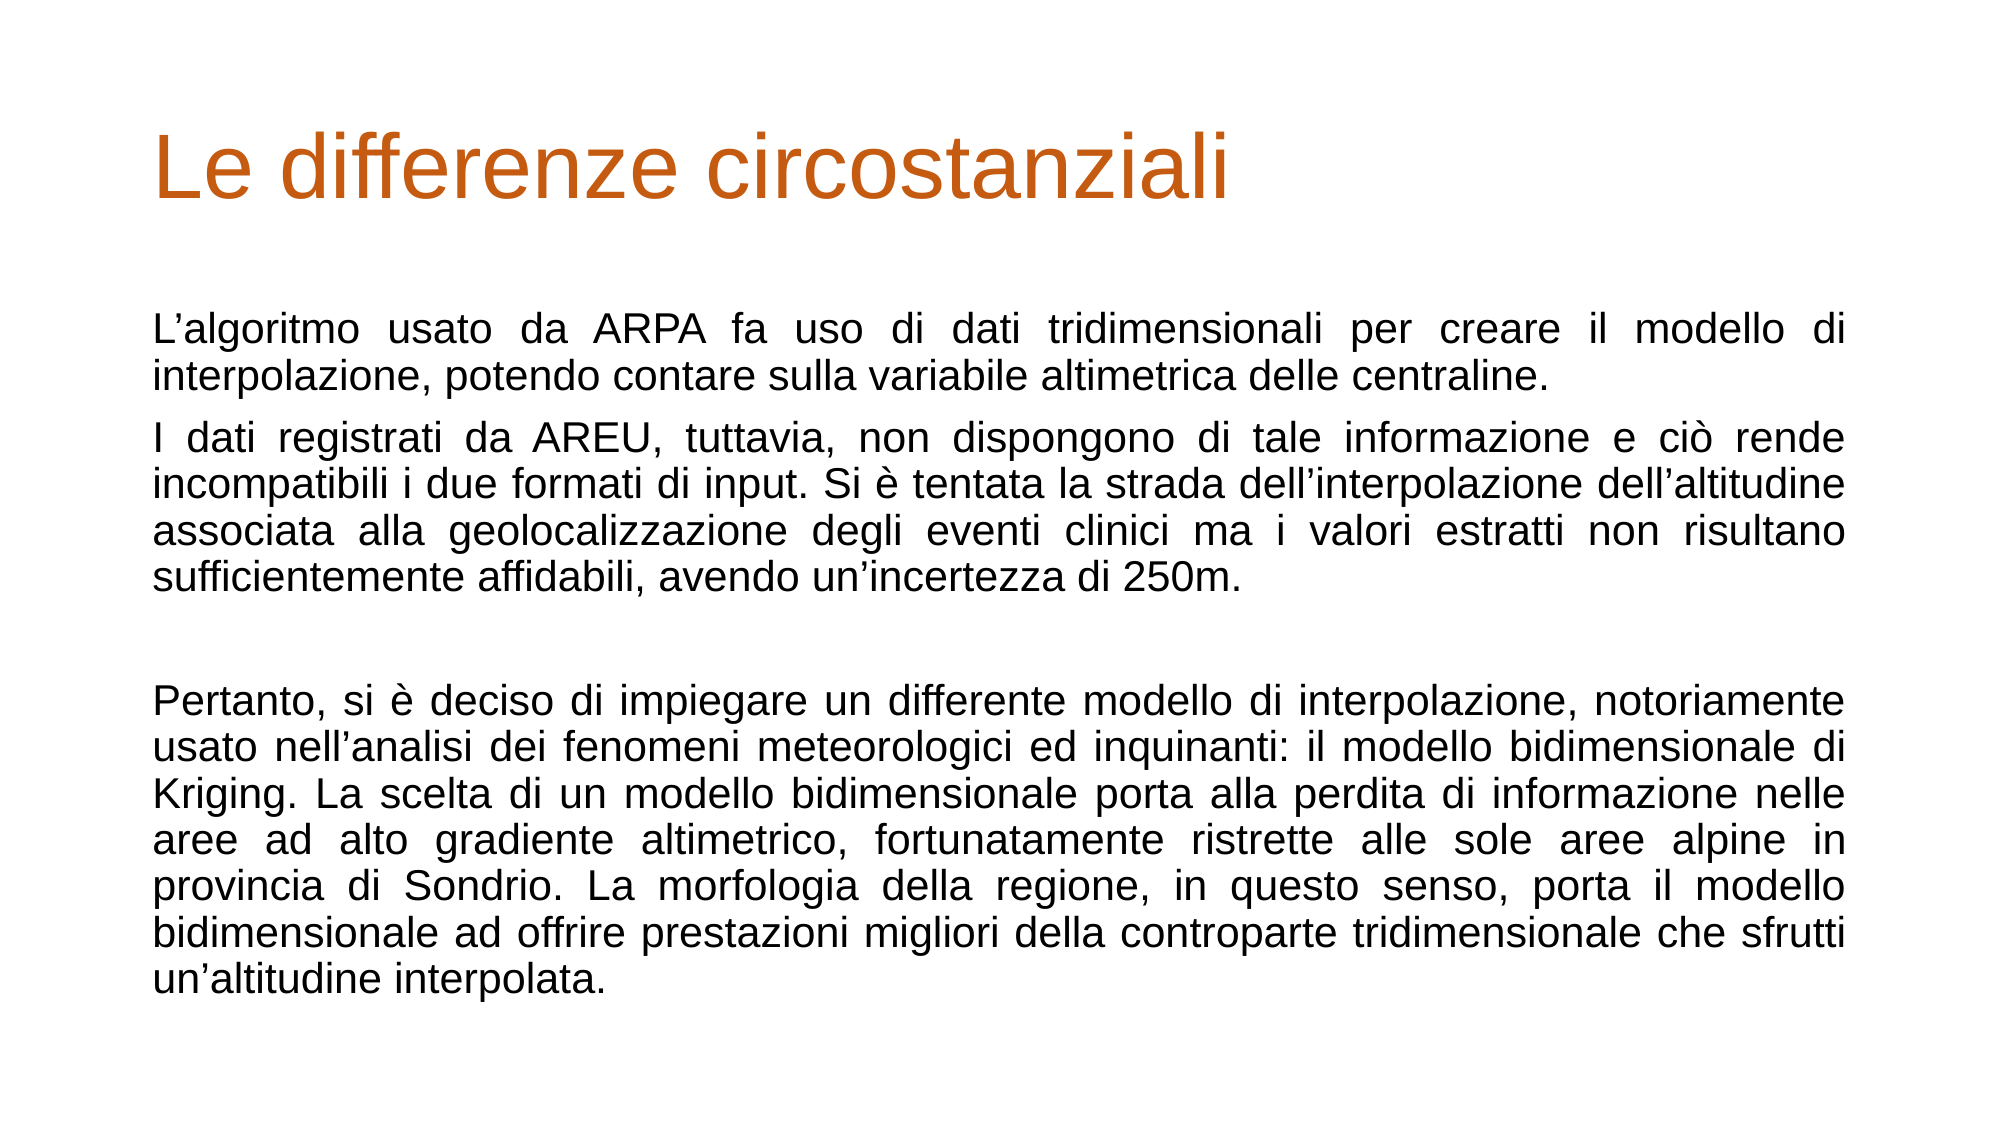

# Le differenze circostanziali
L’algoritmo usato da ARPA fa uso di dati tridimensionali per creare il modello di interpolazione, potendo contare sulla variabile altimetrica delle centraline.
I dati registrati da AREU, tuttavia, non dispongono di tale informazione e ciò rende incompatibili i due formati di input. Si è tentata la strada dell’interpolazione dell’altitudine associata alla geolocalizzazione degli eventi clinici ma i valori estratti non risultano sufficientemente affidabili, avendo un’incertezza di 250m.

Pertanto, si è deciso di impiegare un differente modello di interpolazione, notoriamente usato nell’analisi dei fenomeni meteorologici ed inquinanti: il modello bidimensionale di Kriging. La scelta di un modello bidimensionale porta alla perdita di informazione nelle aree ad alto gradiente altimetrico, fortunatamente ristrette alle sole aree alpine in provincia di Sondrio. La morfologia della regione, in questo senso, porta il modello bidimensionale ad offrire prestazioni migliori della controparte tridimensionale che sfrutti un’altitudine interpolata.